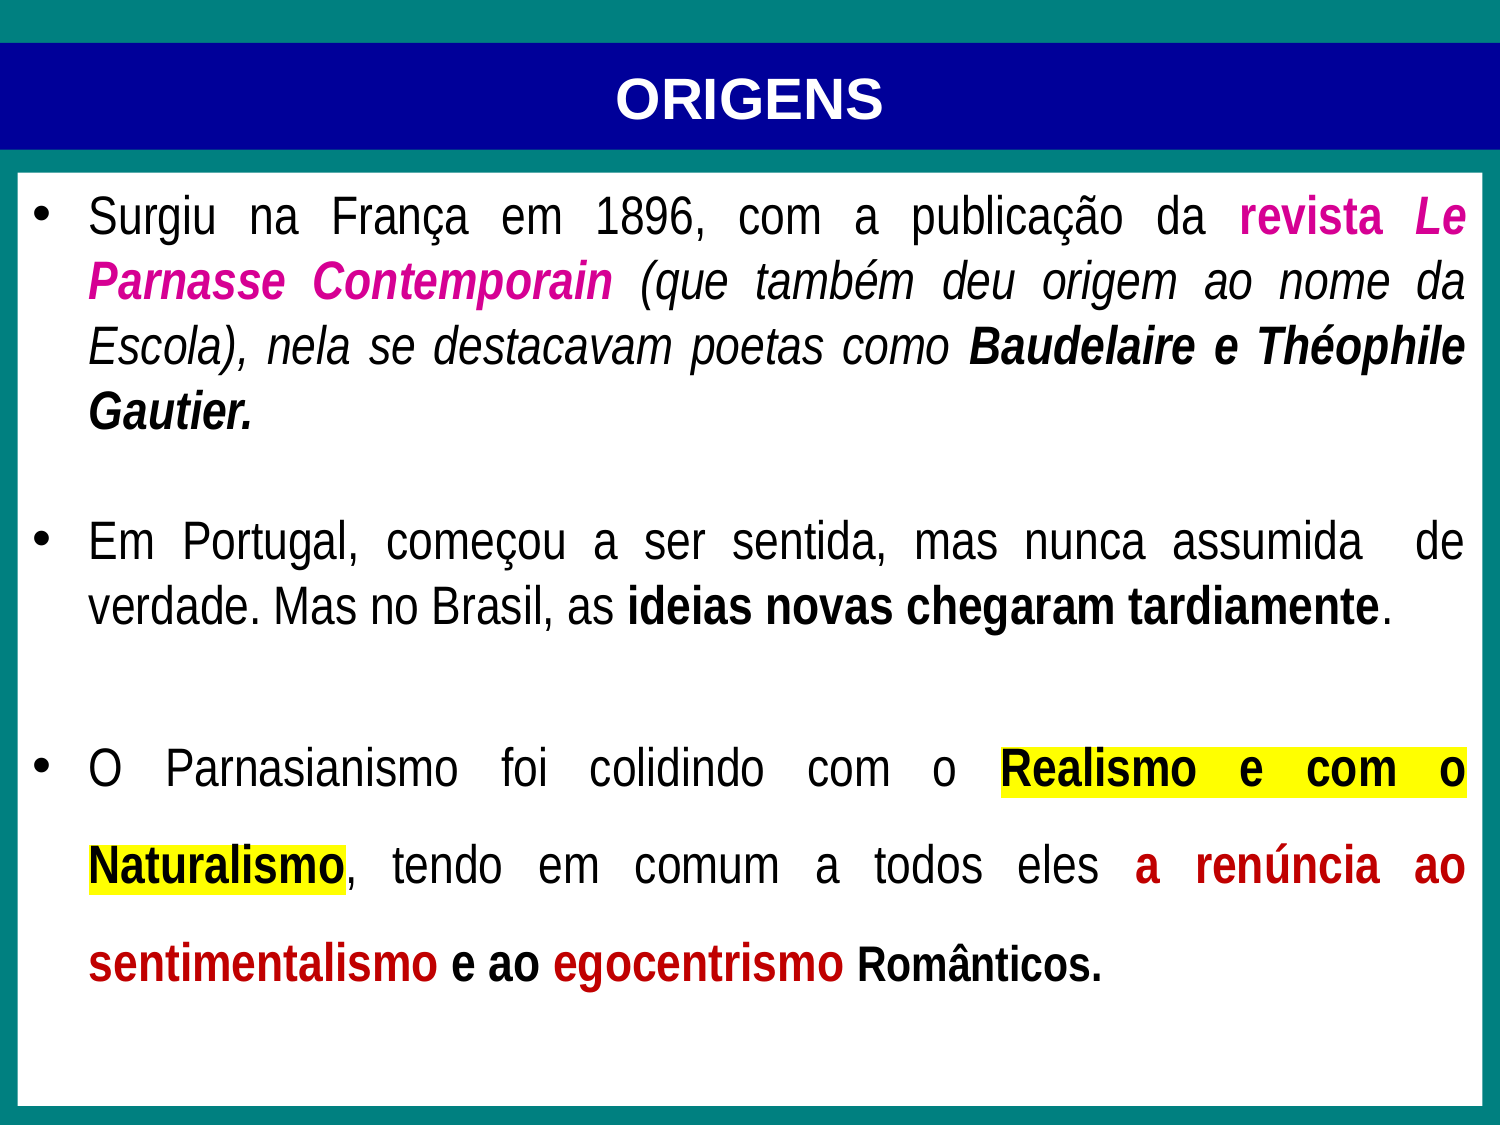

# ORIGENS
Surgiu na França em 1896, com a publicação da revista Le Parnasse Contemporain (que também deu origem ao nome da Escola), nela se destacavam poetas como Baudelaire e Théophile Gautier.

Em Portugal, começou a ser sentida, mas nunca assumida  de verdade. Mas no Brasil, as ideias novas chegaram tardiamente.

O Parnasianismo foi colidindo com o Realismo e com o Naturalismo, tendo em comum a todos eles a renúncia ao sentimentalismo e ao egocentrismo Românticos.